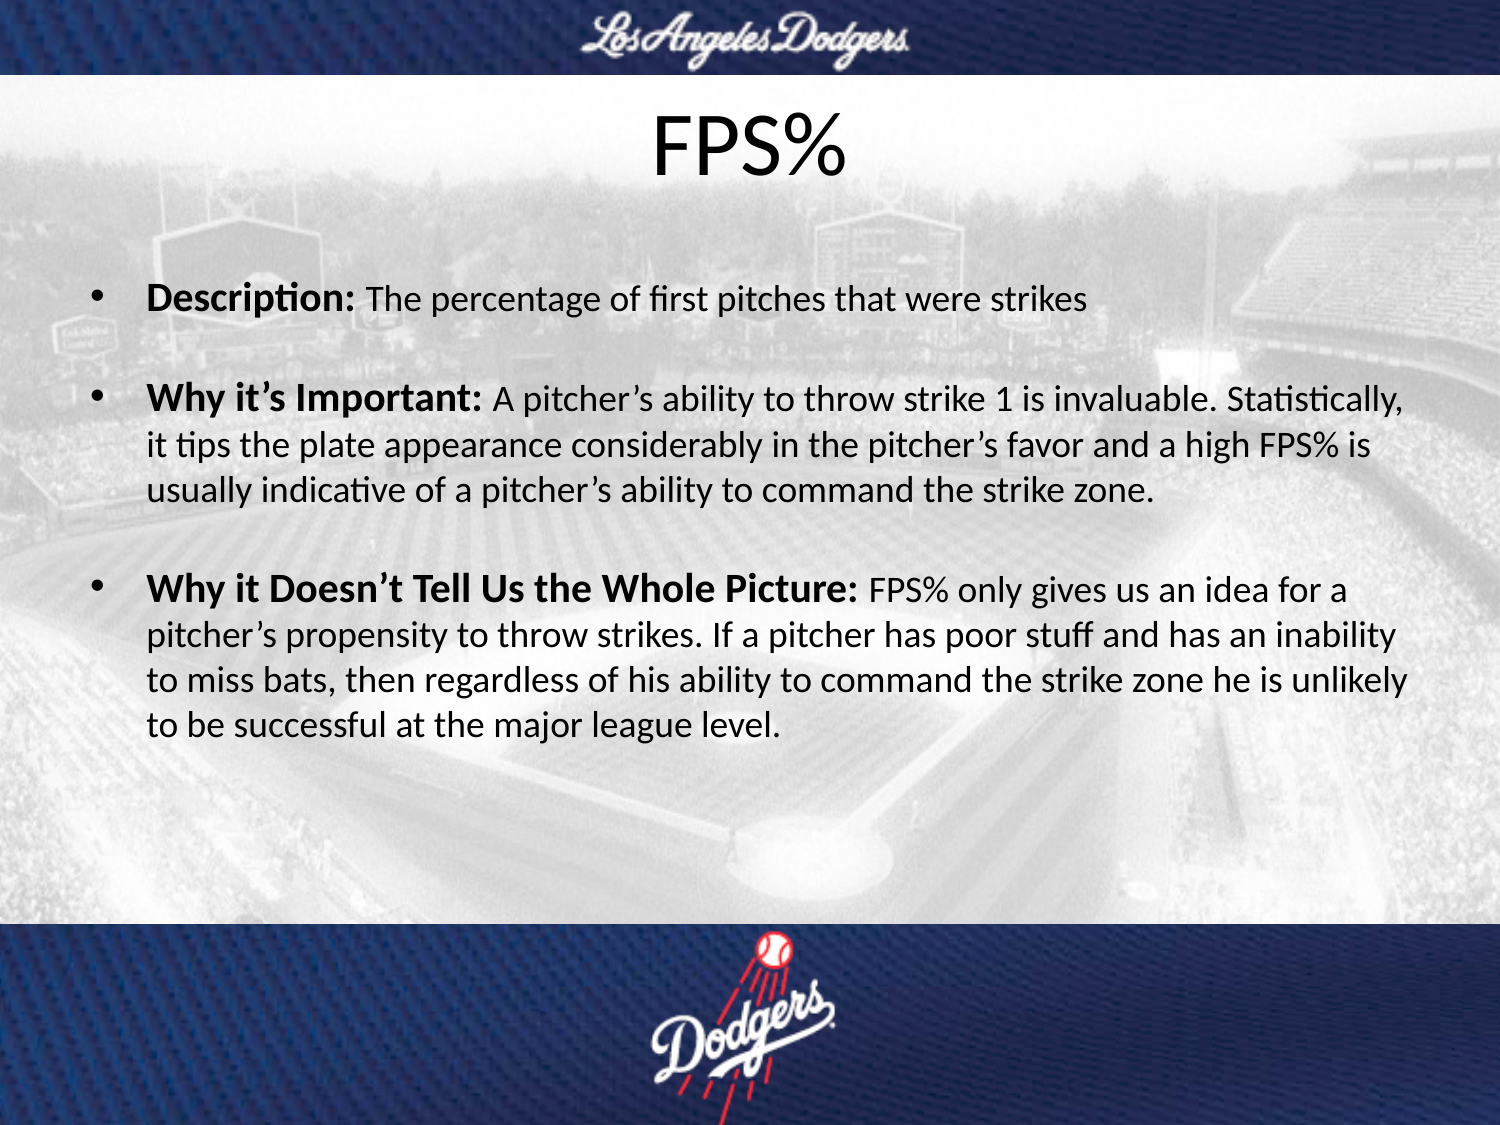

# FPS%
Description: The percentage of first pitches that were strikes

Why it’s Important: A pitcher’s ability to throw strike 1 is invaluable. Statistically, it tips the plate appearance considerably in the pitcher’s favor and a high FPS% is usually indicative of a pitcher’s ability to command the strike zone.

Why it Doesn’t Tell Us the Whole Picture: FPS% only gives us an idea for a pitcher’s propensity to throw strikes. If a pitcher has poor stuff and has an inability to miss bats, then regardless of his ability to command the strike zone he is unlikely to be successful at the major league level.